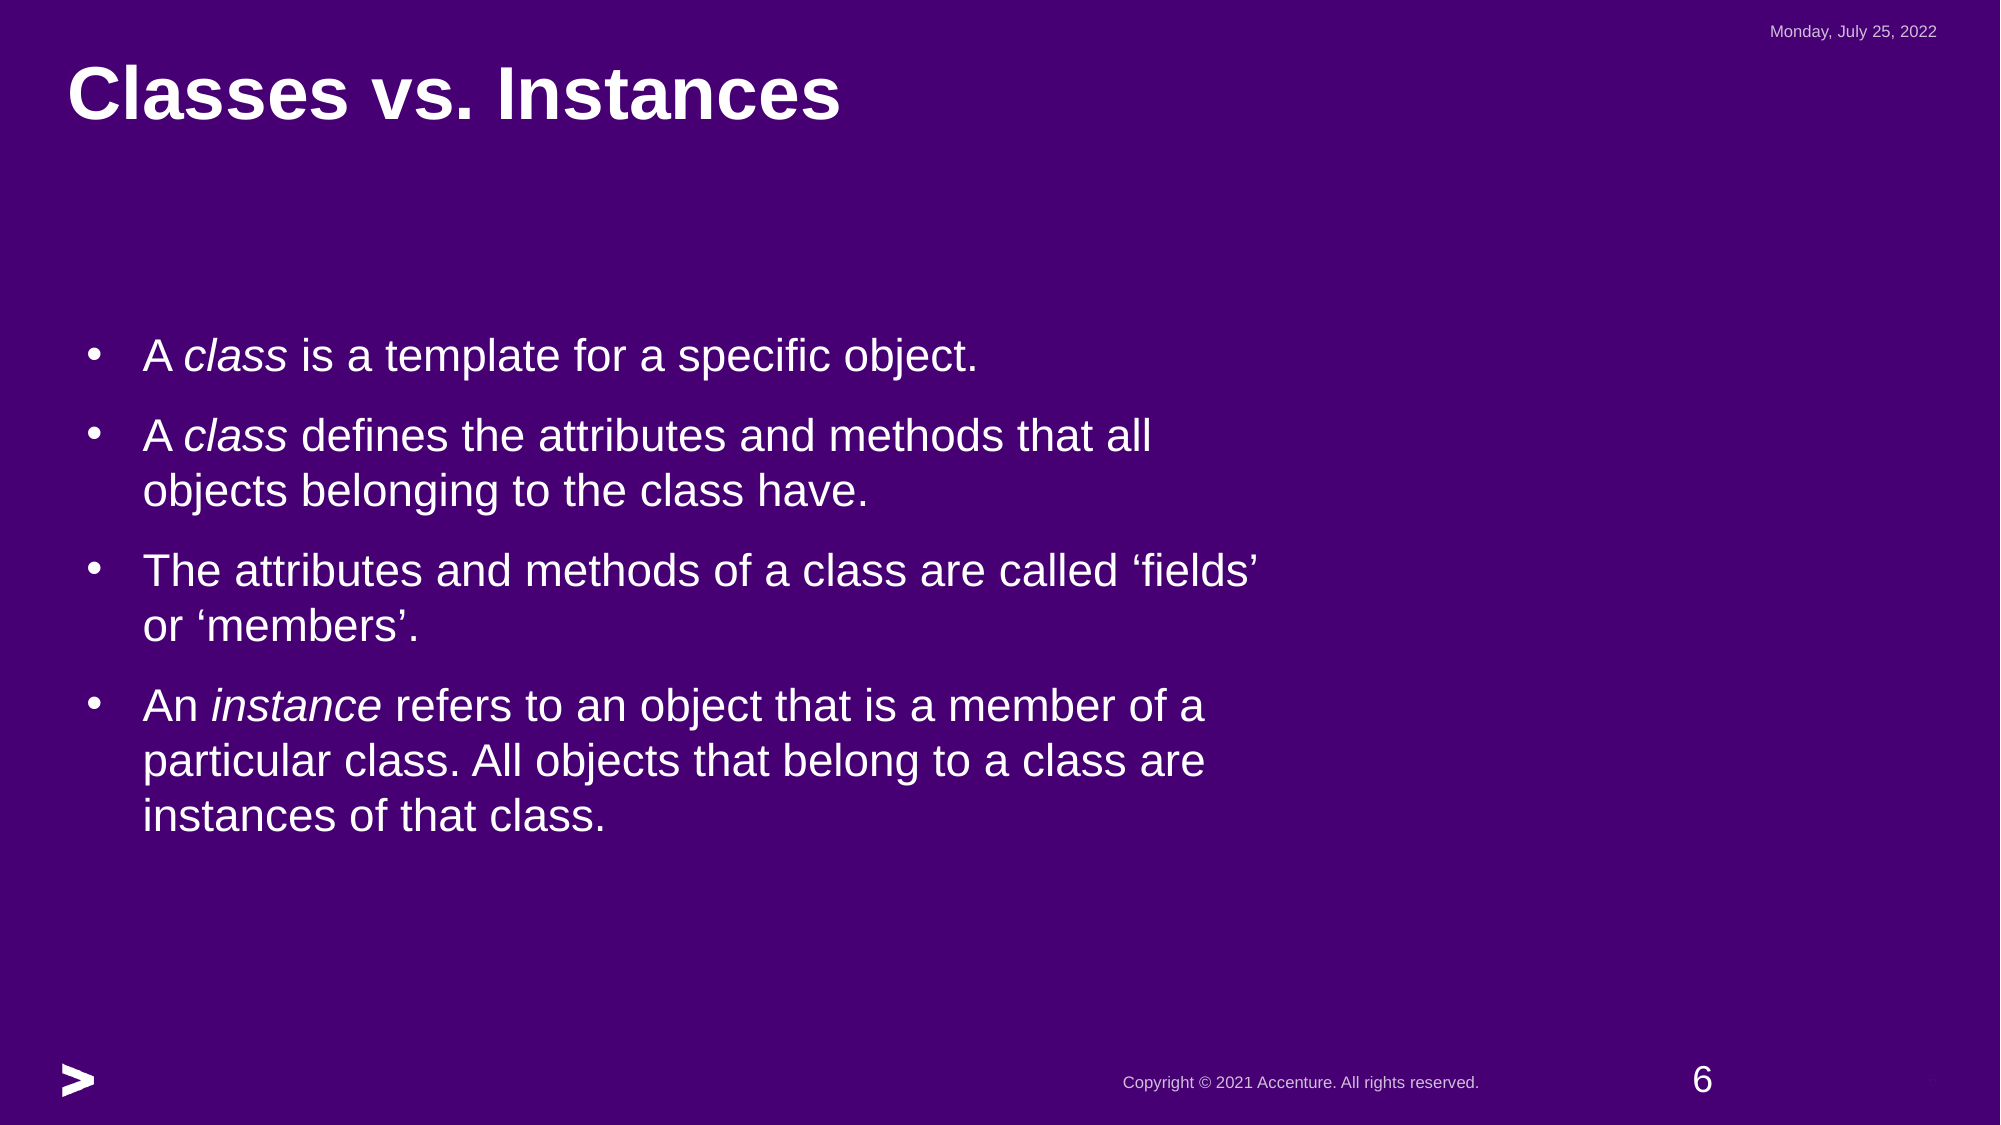

Monday, July 25, 2022
Classes vs. Instances
A class is a template for a specific object.
A class defines the attributes and methods that all objects belonging to the class have.
The attributes and methods of a class are called ‘fields’ or ‘members’.
An instance refers to an object that is a member of a particular class. All objects that belong to a class are instances of that class.

6
6